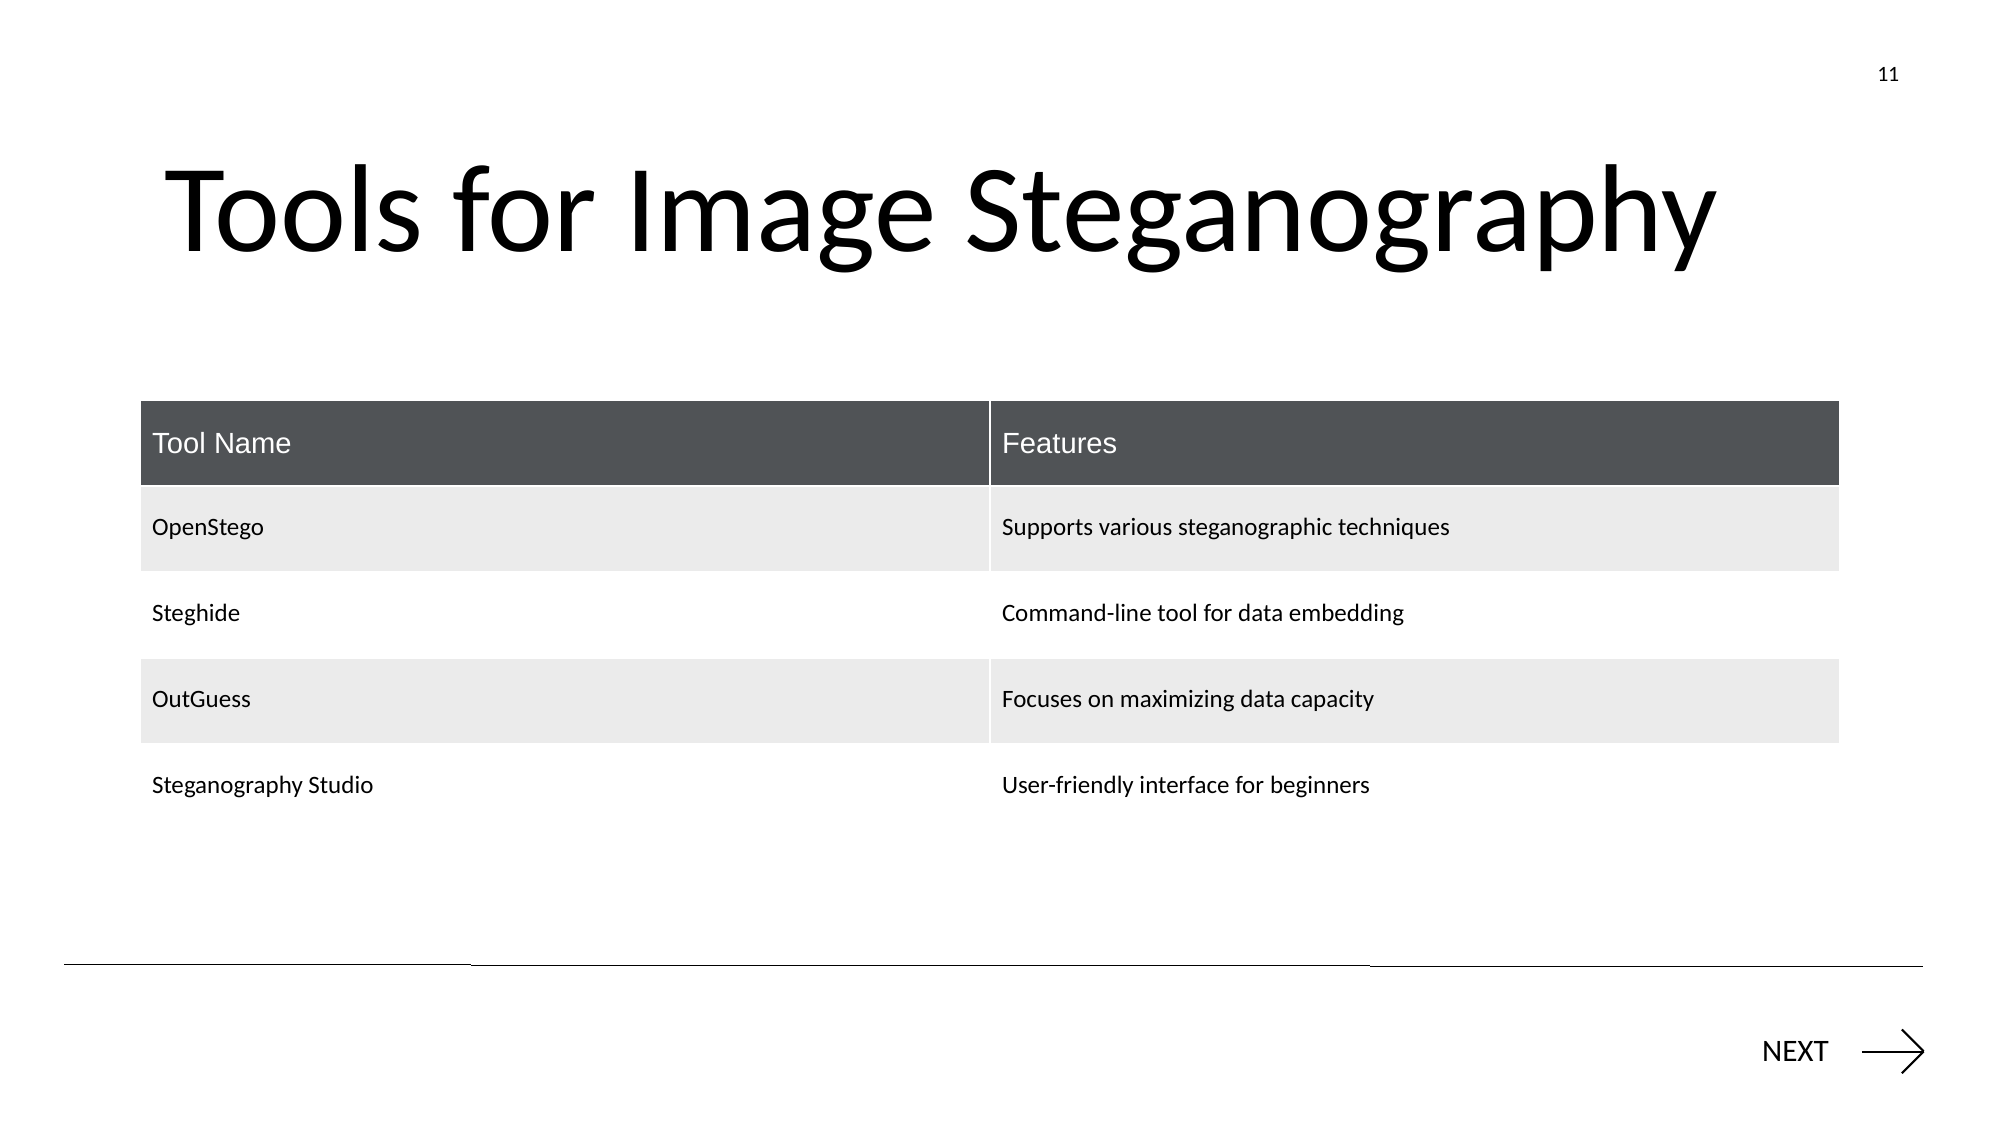

11
Tools for Image Steganography
| Tool Name | Features |
| --- | --- |
| OpenStego | Supports various steganographic techniques |
| Steghide | Command-line tool for data embedding |
| OutGuess | Focuses on maximizing data capacity |
| Steganography Studio | User-friendly interface for beginners |